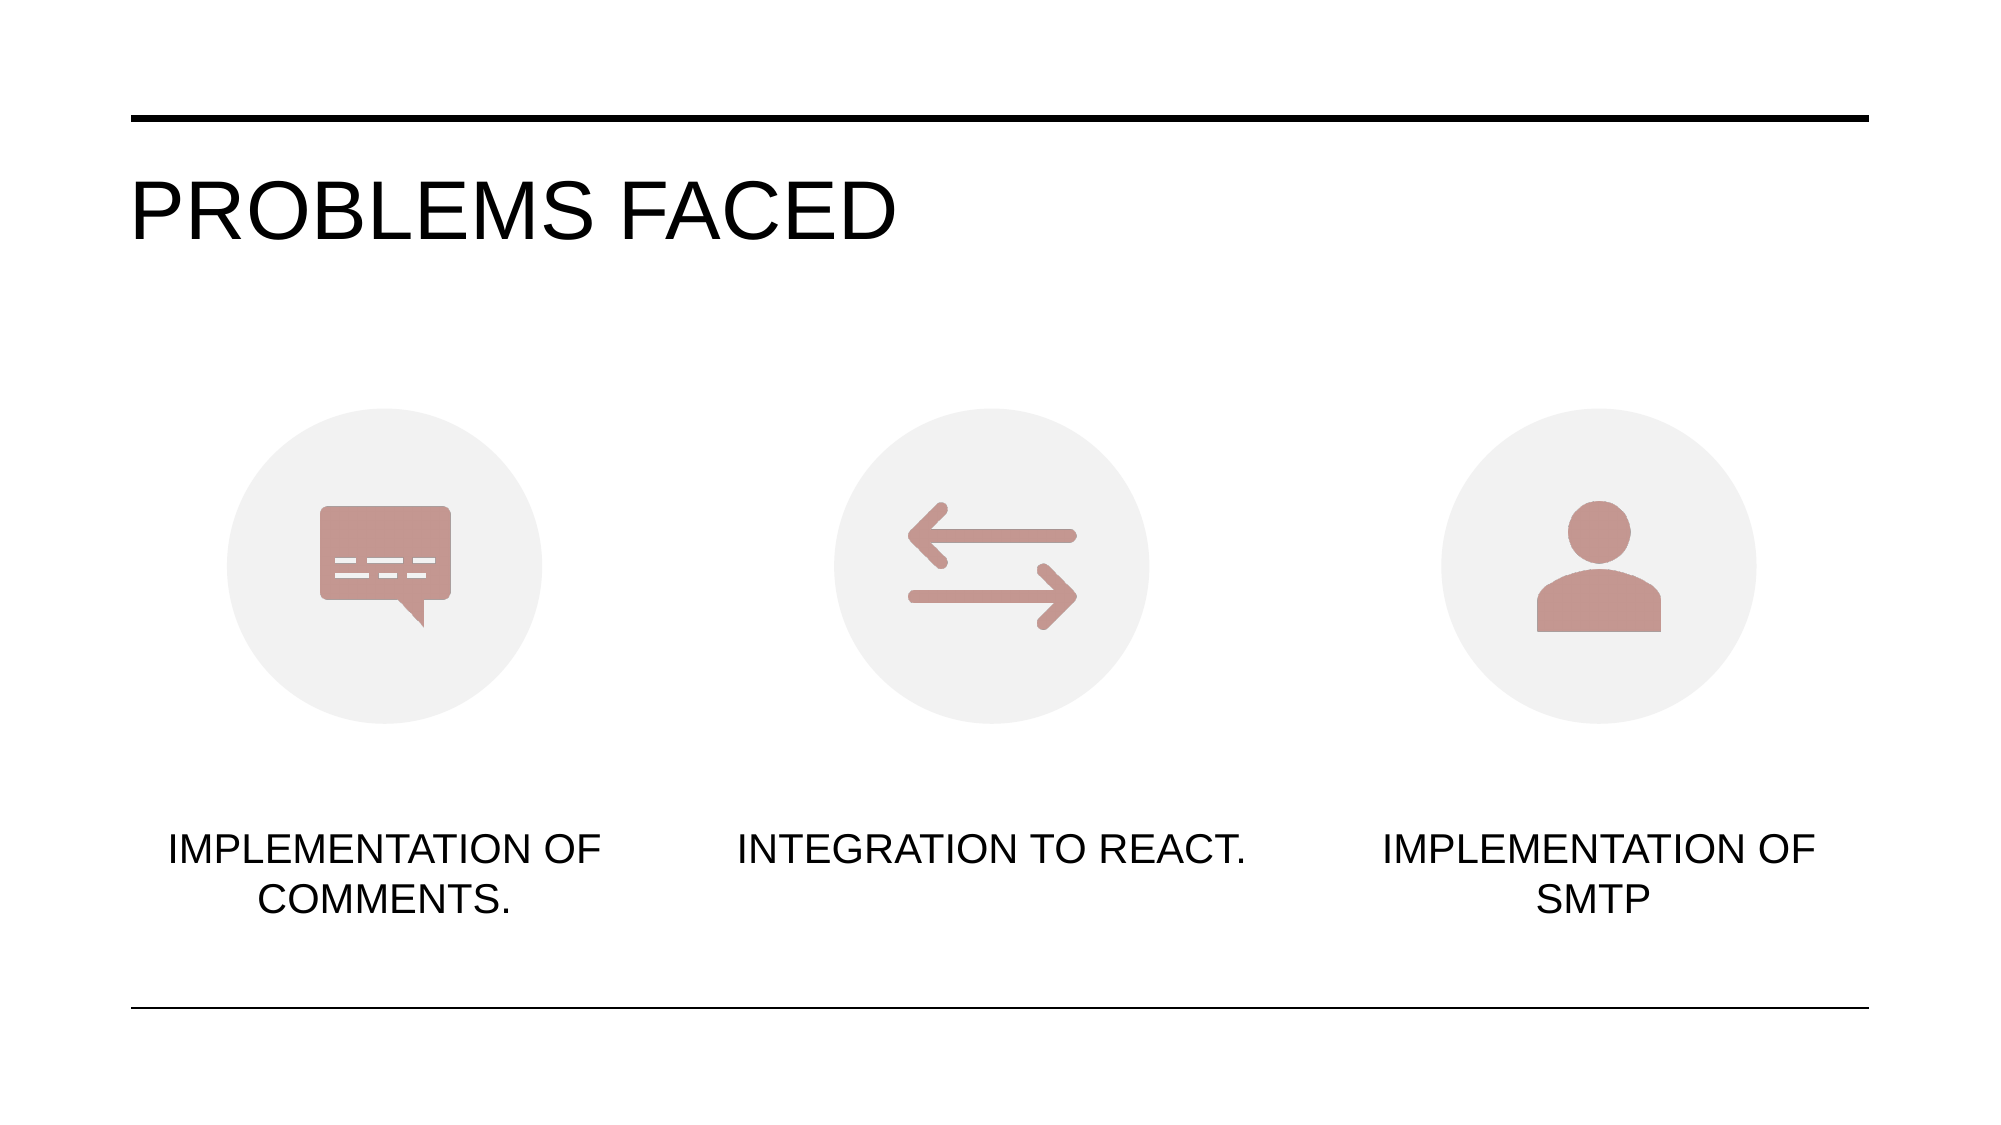

# Problems faced
Implementation of Comments.
Integration to React.
Implementation of SMTP